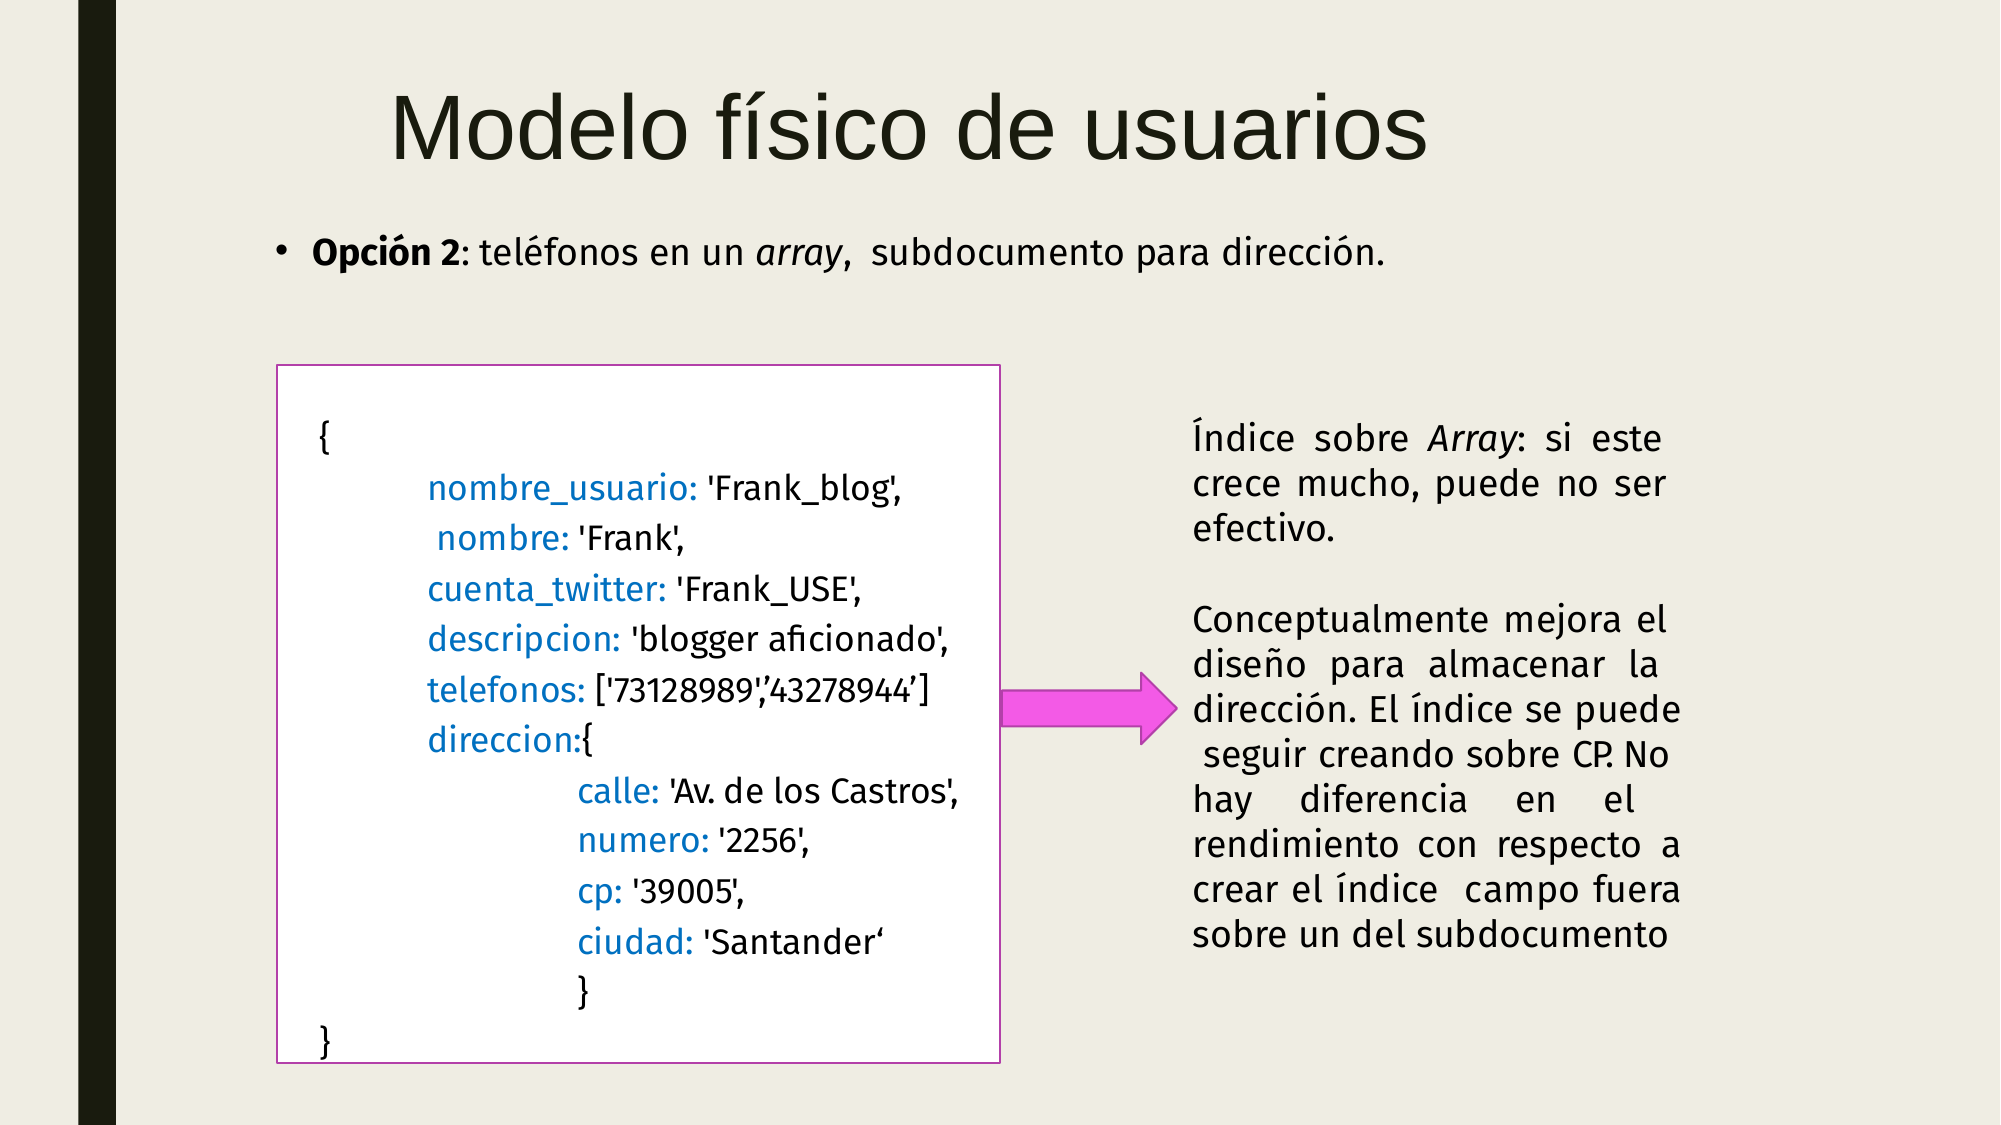

# Modelo físico de usuarios
Opción 2: teléfonos en un array,  subdocumento para dirección.

{
nombre_usuario: 'Frank_blog',  nombre: 'Frank',  cuenta_twitter: 'Frank_USE',
descripcion: 'blogger aficionado',  telefonos: ['73128989',’43278944’]
direccion:{
calle: 'Av. de los Castros',  numero: '2256',
cp: '39005',
ciudad: 'Santander‘
}
}
Índice sobre Array: si este  crece mucho, puede no ser  efectivo.

Conceptualmente mejora el  diseño para almacenar la  dirección. El índice se puede  seguir creando sobre CP. No  hay diferencia en el  rendimiento con respecto a crear el índice  campo fuera sobre un del subdocumento